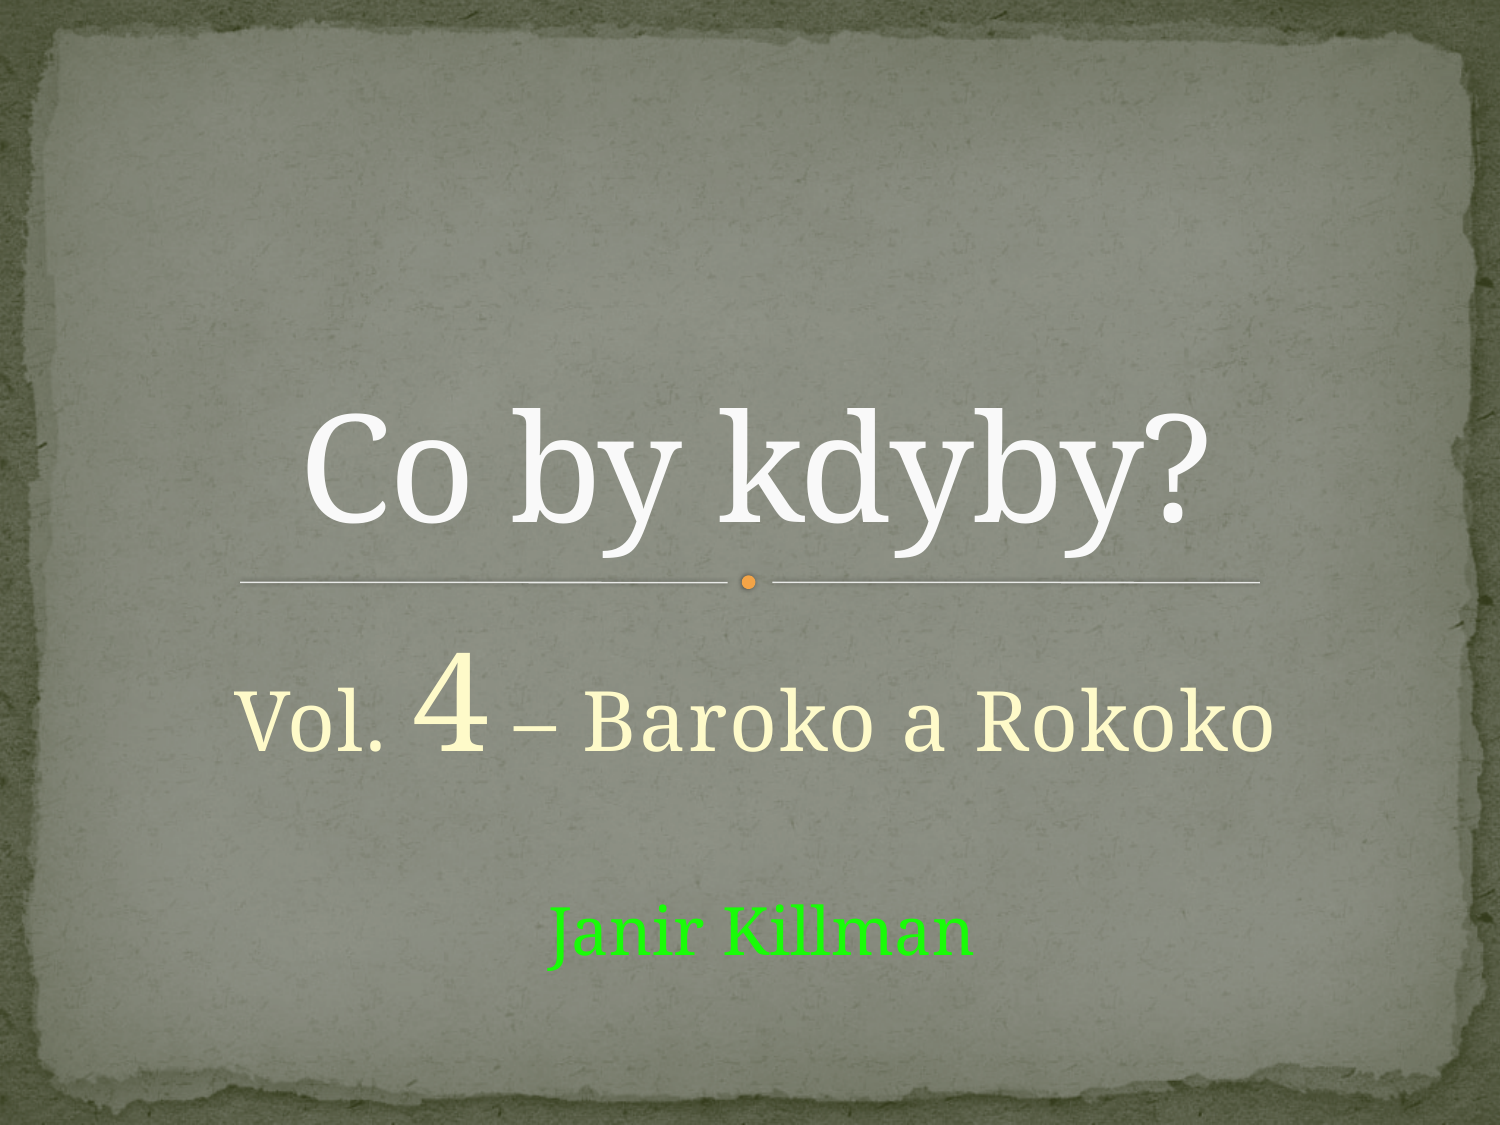

# Co by kdyby?
Vol. 4 – Baroko a Rokoko
Janir Killman